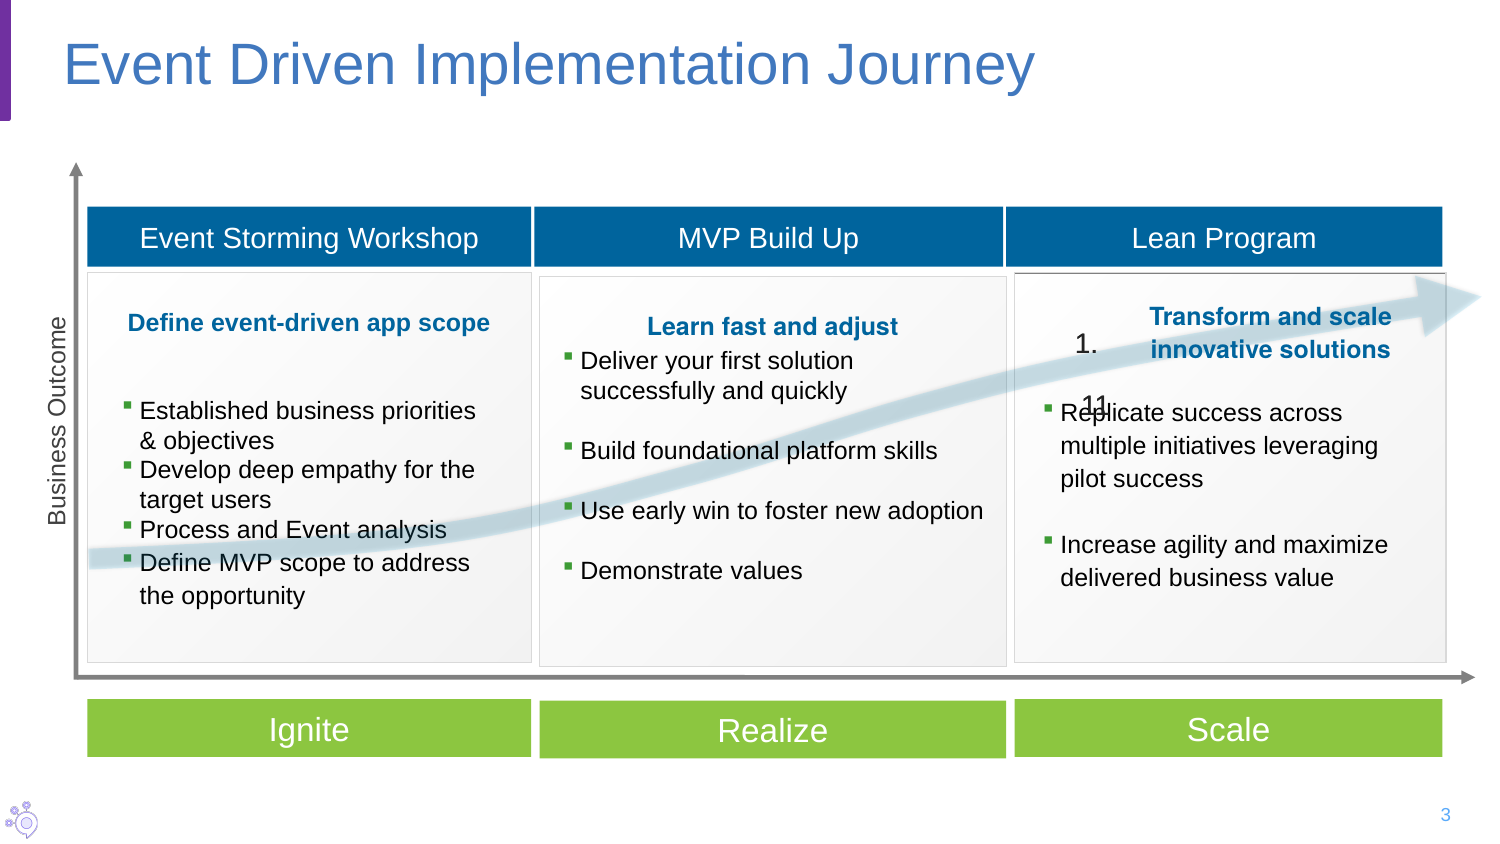

# Event Driven Implementation Journey

Event Storming Workshop
MVP Build Up
Lean Program
Define event-driven app scope

Replicate success across multiple initiatives leveraging pilot success

Increase agility and maximize delivered business value
Learn fast and adjust
Transform and scale innovative solutions

Deliver your first solution successfully and quickly

Build foundational platform skills

Use early win to foster new adoption

Demonstrate values
11

11

Established business priorities & objectives
Develop deep empathy for the target users
Process and Event analysis
Define MVP scope to address the opportunity
Business Outcome

Ignite
Scale
Realize

3